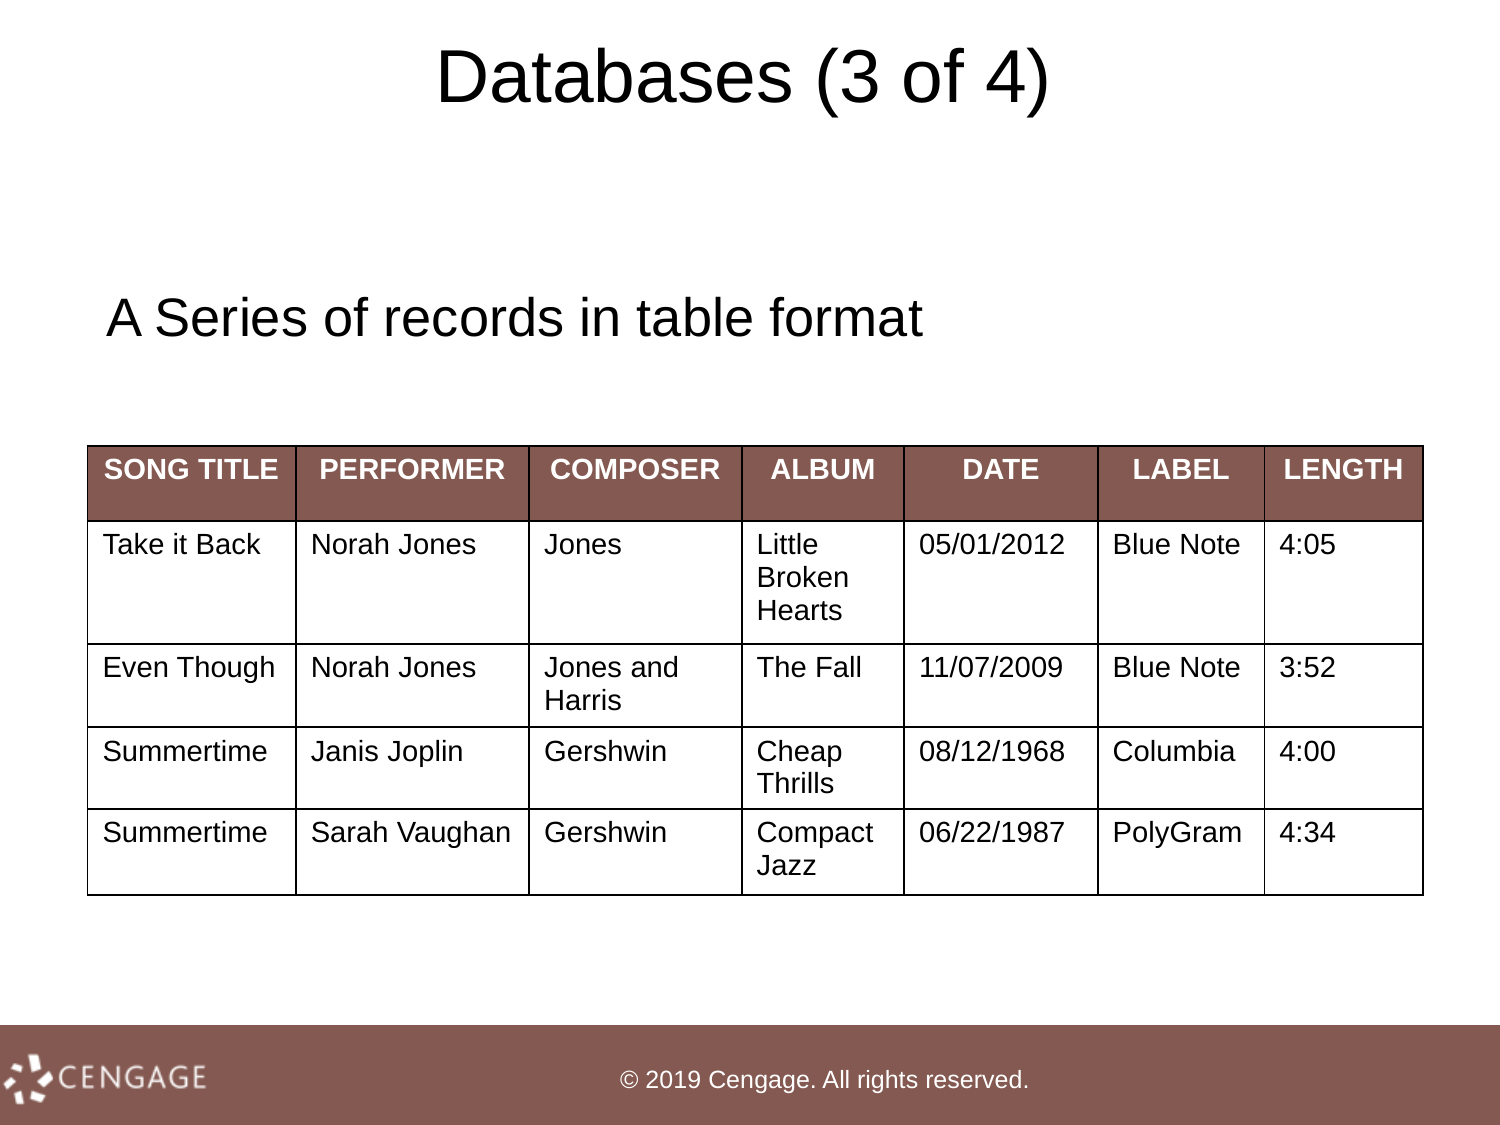

# Databases (3 of 4)
A Series of records in table format
| SONG TITLE | PERFORMER | COMPOSER | ALBUM | DATE | LABEL | LENGTH |
| --- | --- | --- | --- | --- | --- | --- |
| Take it Back | Norah Jones | Jones | Little Broken Hearts | 05/01/2012 | Blue Note | 4:05 |
| Even Though | Norah Jones | Jones and Harris | The Fall | 11/07/2009 | Blue Note | 3:52 |
| Summertime | Janis Joplin | Gershwin | Cheap Thrills | 08/12/1968 | Columbia | 4:00 |
| Summertime | Sarah Vaughan | Gershwin | Compact Jazz | 06/22/1987 | PolyGram | 4:34 |